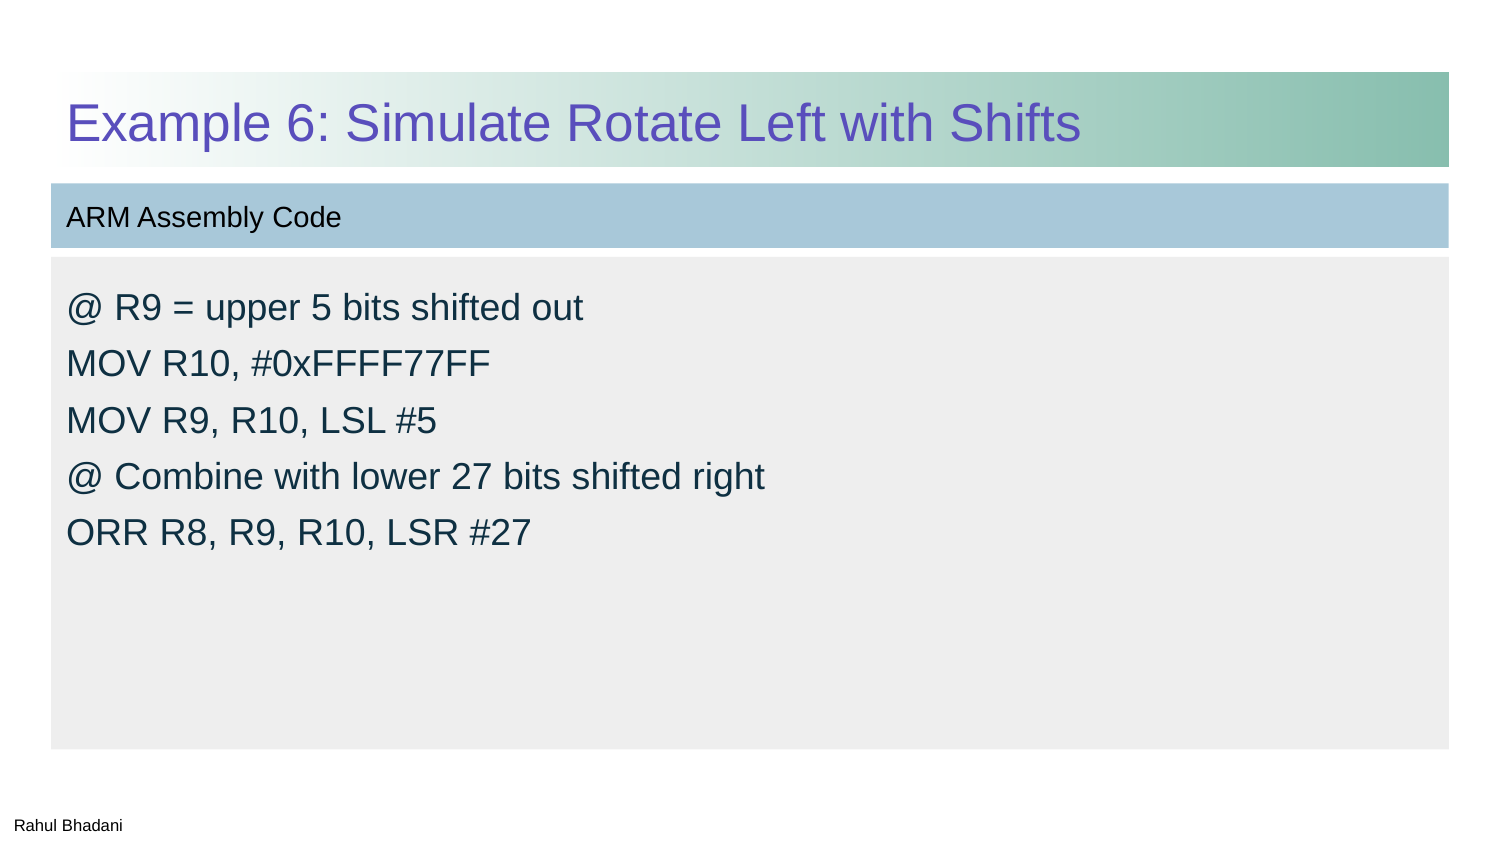

# Example 6: Simulate Rotate Left with Shifts
@ R9 = upper 5 bits shifted out
MOV R10, #0xFFFF77FF
MOV R9, R10, LSL #5
@ Combine with lower 27 bits shifted right
ORR R8, R9, R10, LSR #27